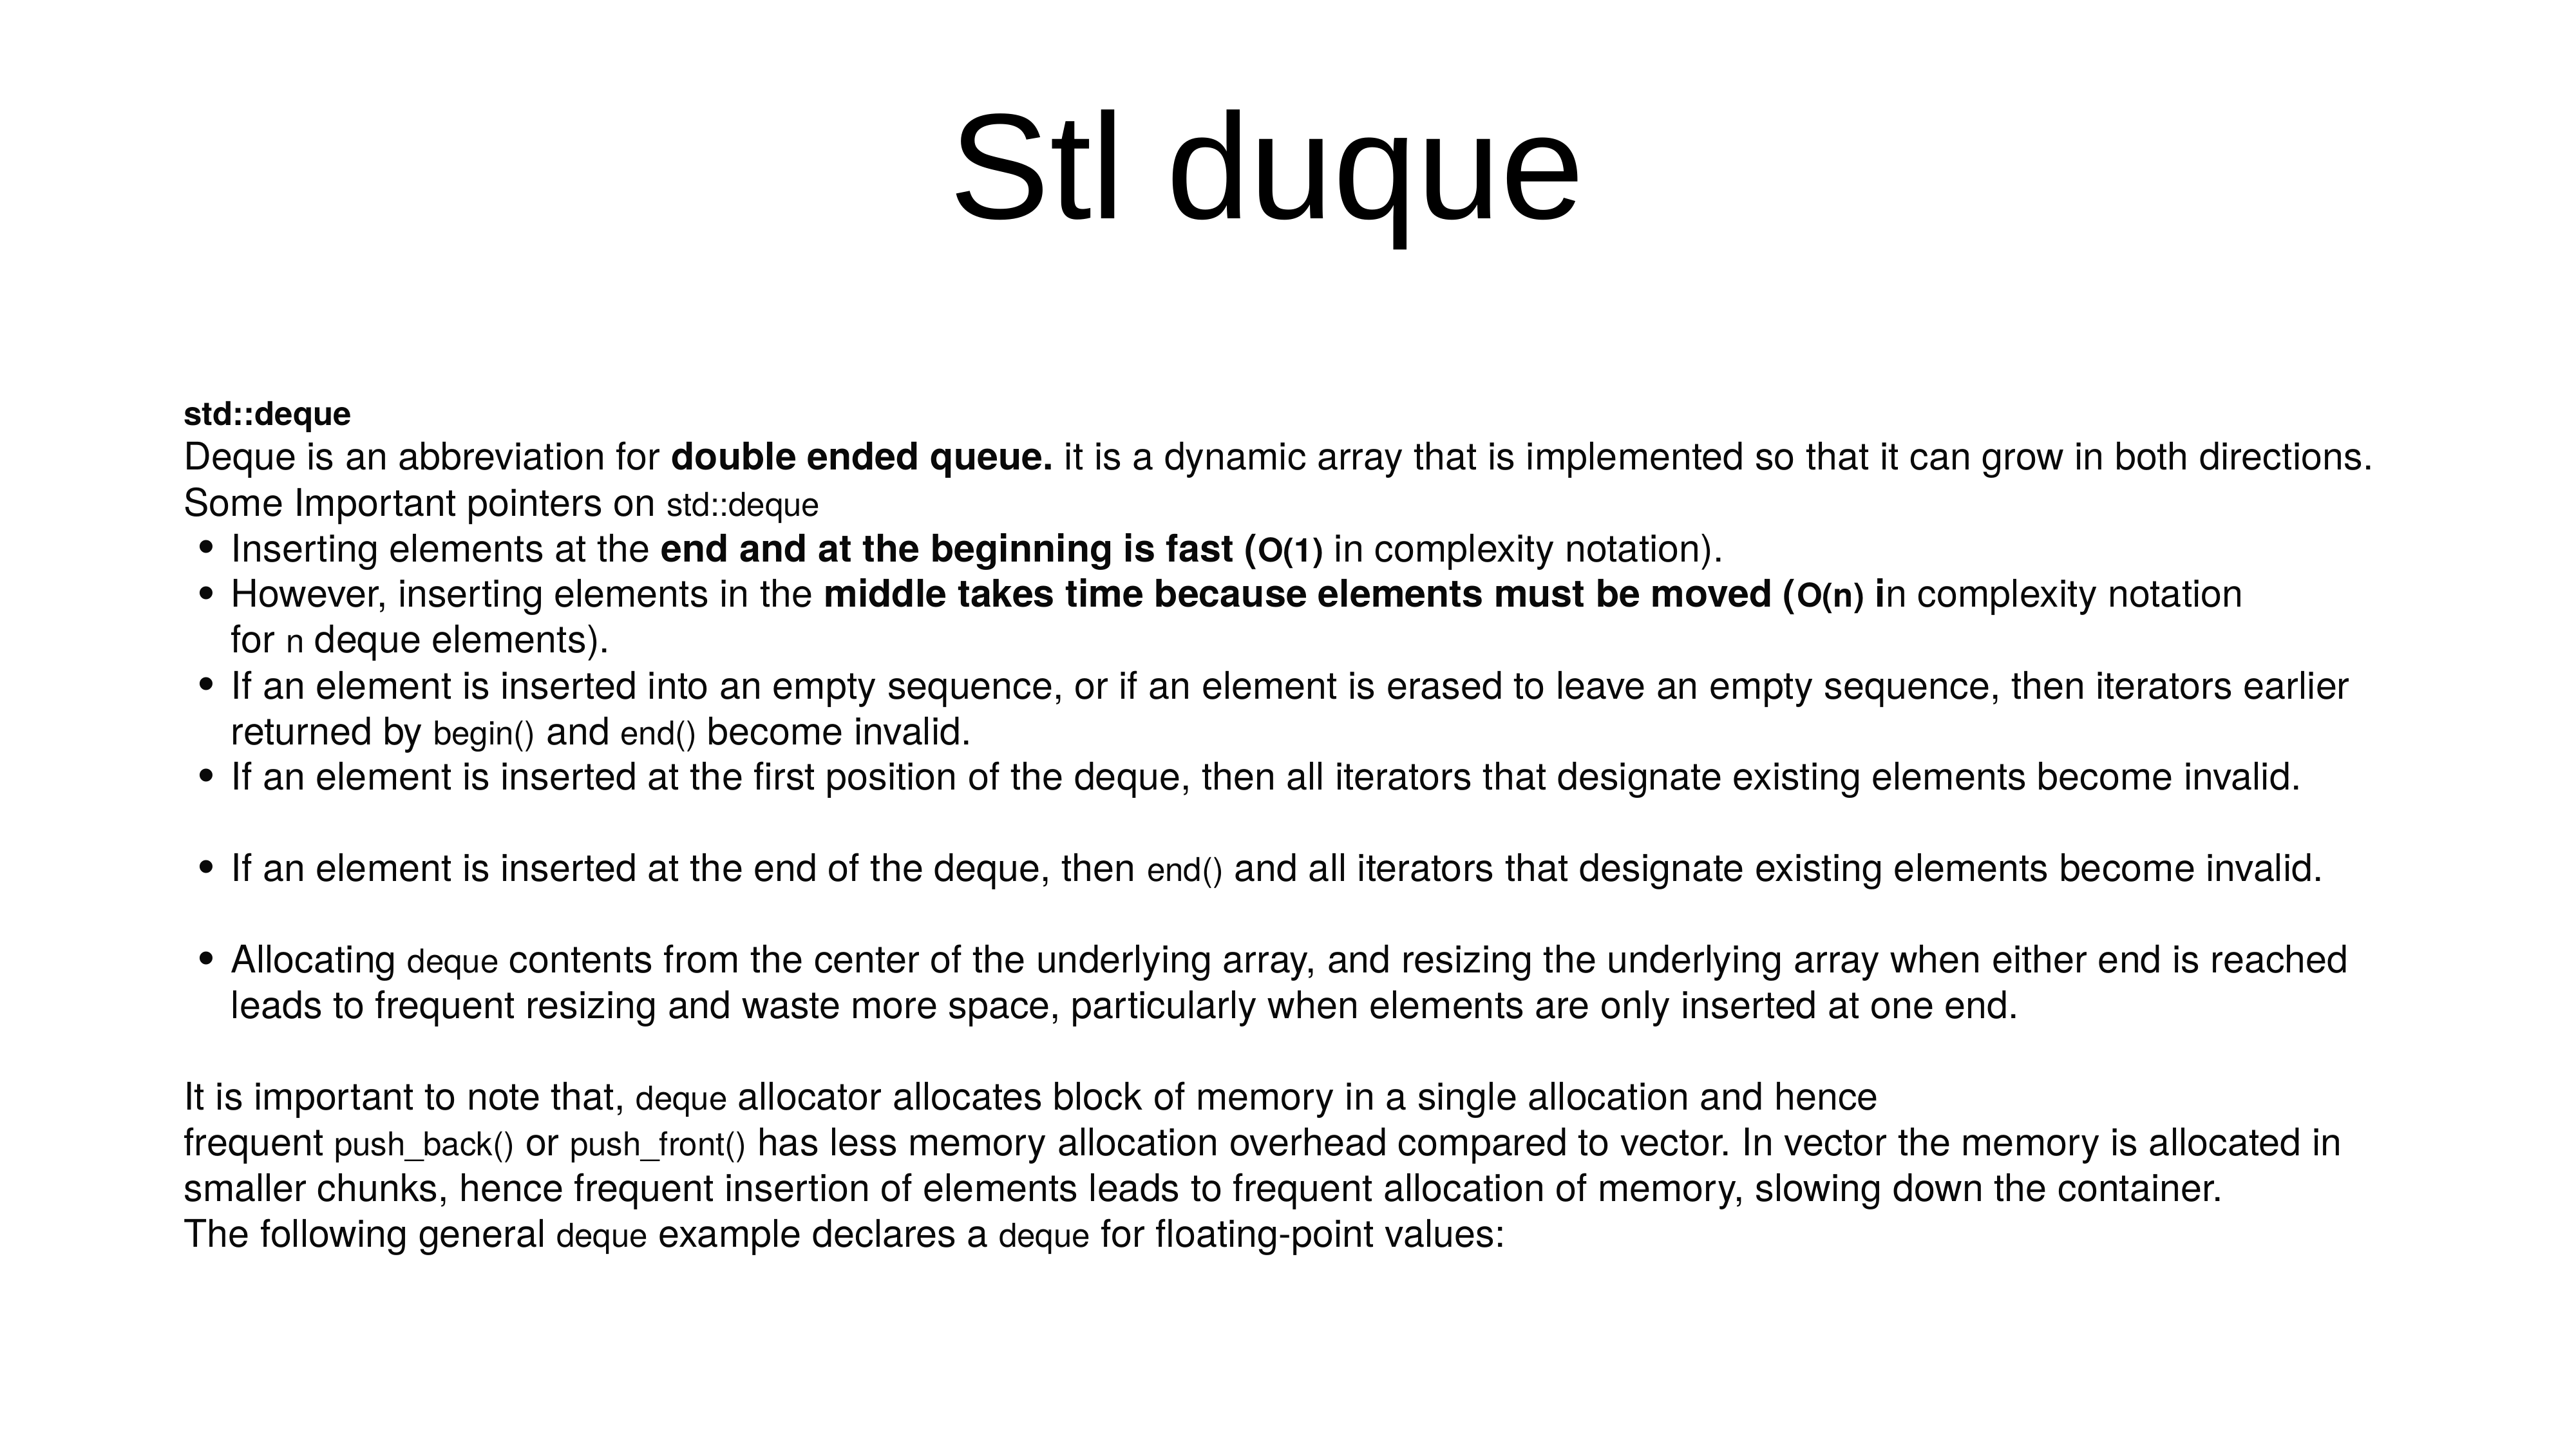

# Stl duque
std::deque
Deque is an abbreviation for double ended queue. it is a dynamic array that is implemented so that it can grow in both directions.
Some Important pointers on std::deque
Inserting elements at the end and at the beginning is fast (O(1) in complexity notation).
However, inserting elements in the middle takes time because elements must be moved (O(n) in complexity notation for n deque elements).
If an element is inserted into an empty sequence, or if an element is erased to leave an empty sequence, then iterators earlier returned by begin() and end() become invalid.
If an element is inserted at the first position of the deque, then all iterators that designate existing elements become invalid.
If an element is inserted at the end of the deque, then end() and all iterators that designate existing elements become invalid.
Allocating deque contents from the center of the underlying array, and resizing the underlying array when either end is reached leads to frequent resizing and waste more space, particularly when elements are only inserted at one end.
It is important to note that, deque allocator allocates block of memory in a single allocation and hence frequent push_back() or push_front() has less memory allocation overhead compared to vector. In vector the memory is allocated in smaller chunks, hence frequent insertion of elements leads to frequent allocation of memory, slowing down the container.
The following general deque example declares a deque for floating-point values: